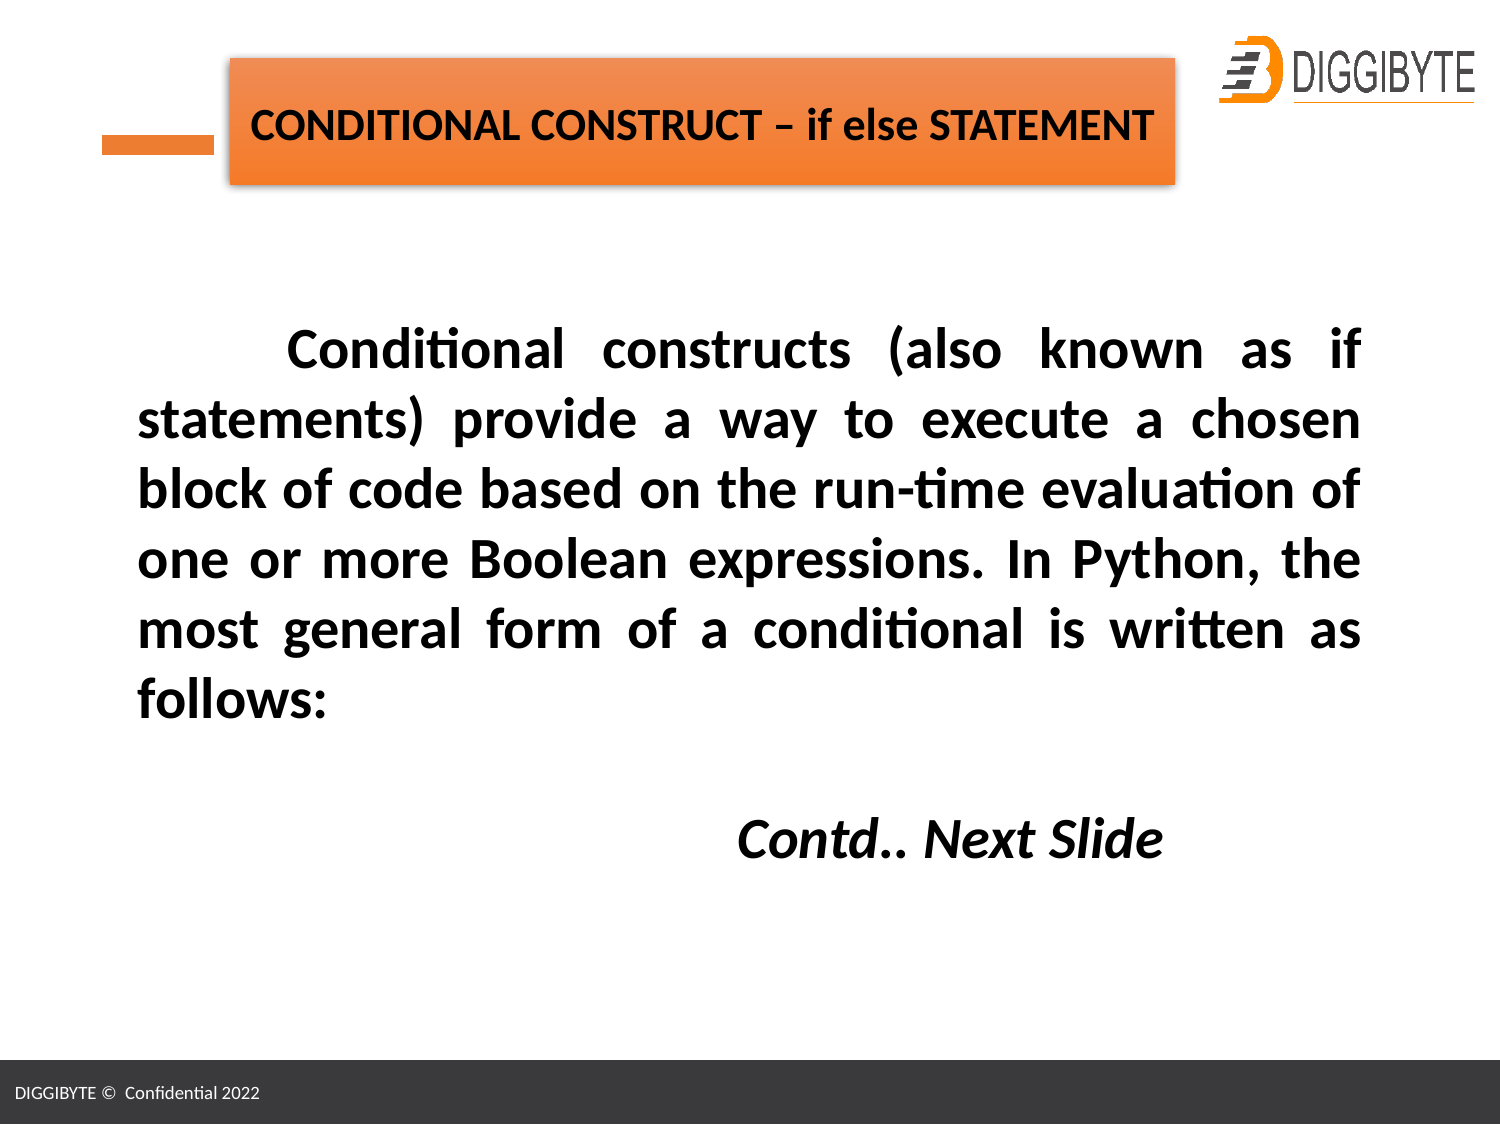

CONDITIONAL CONSTRUCT – if else STATEMENT
	Conditional constructs (also known as if statements) provide a way to execute a chosen block of code based on the run-time evaluation of one or more Boolean expressions. In Python, the most general form of a conditional is written as follows:

				Contd.. Next Slide